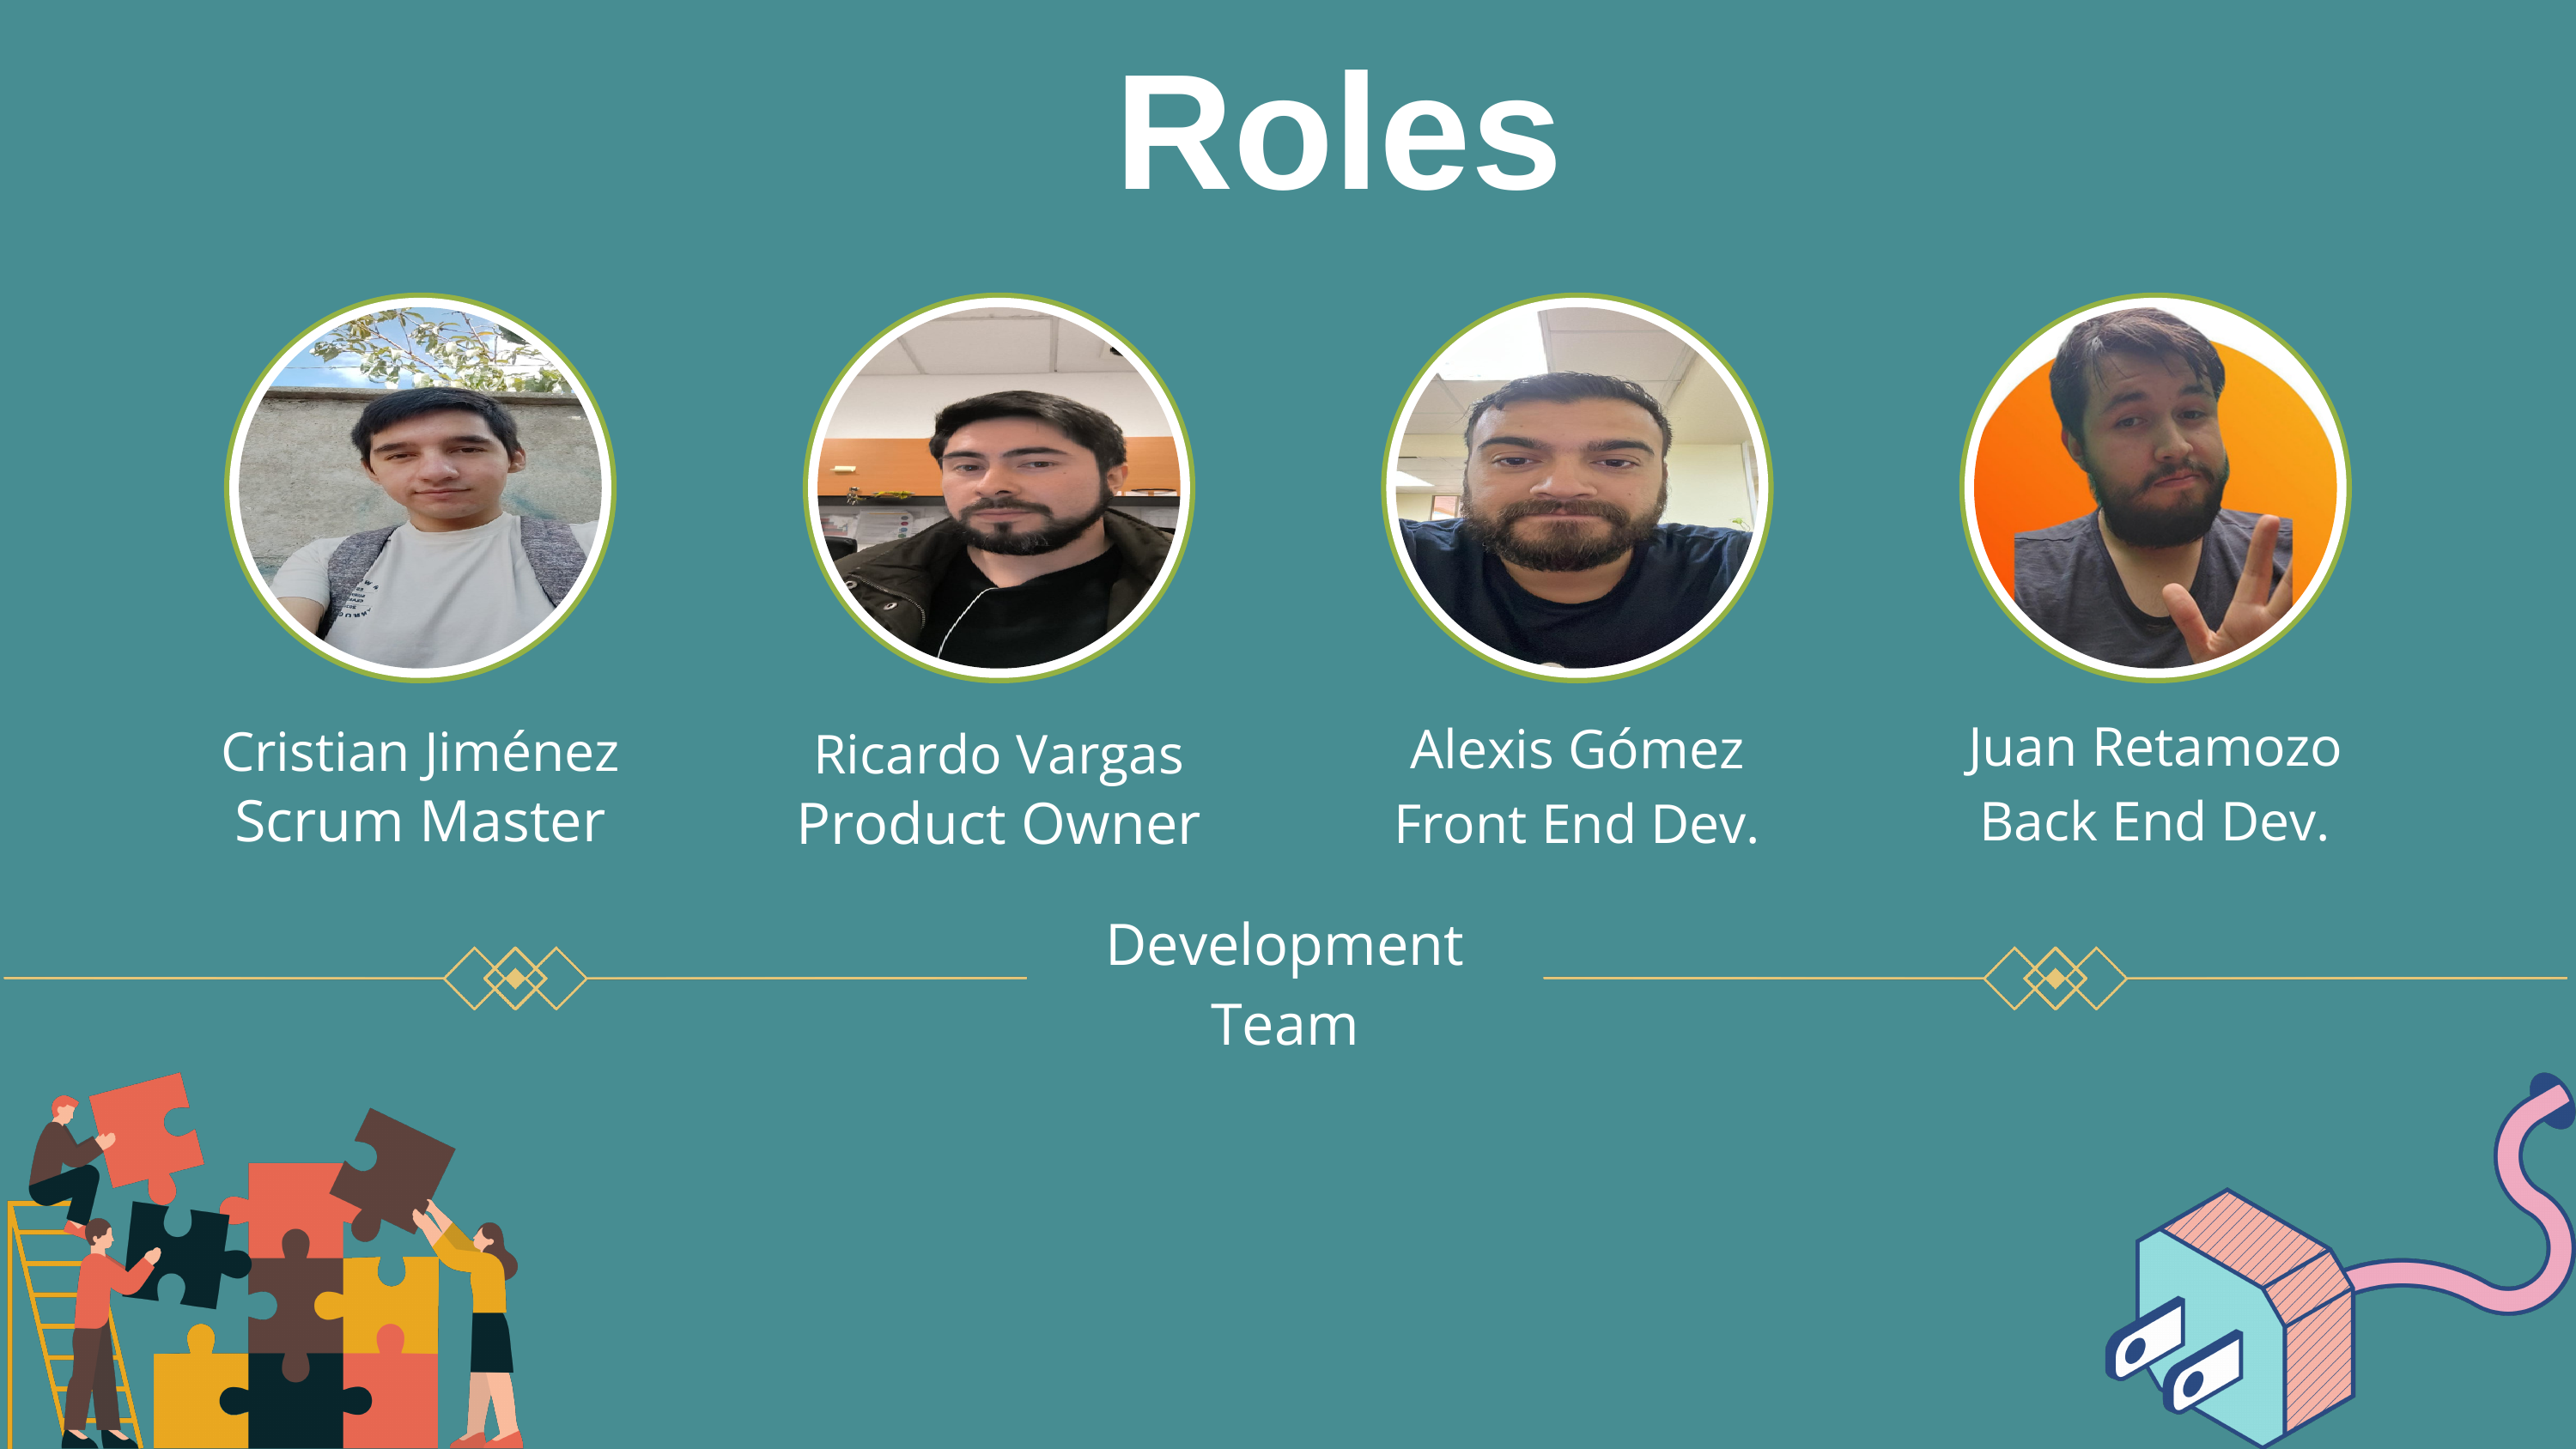

Roles

Juan Retamozo
Back End Dev.
Alexis Gómez
Front End Dev.
Cristian Jiménez
Ricardo Vargas
Scrum Master
Product Owner
Development Team